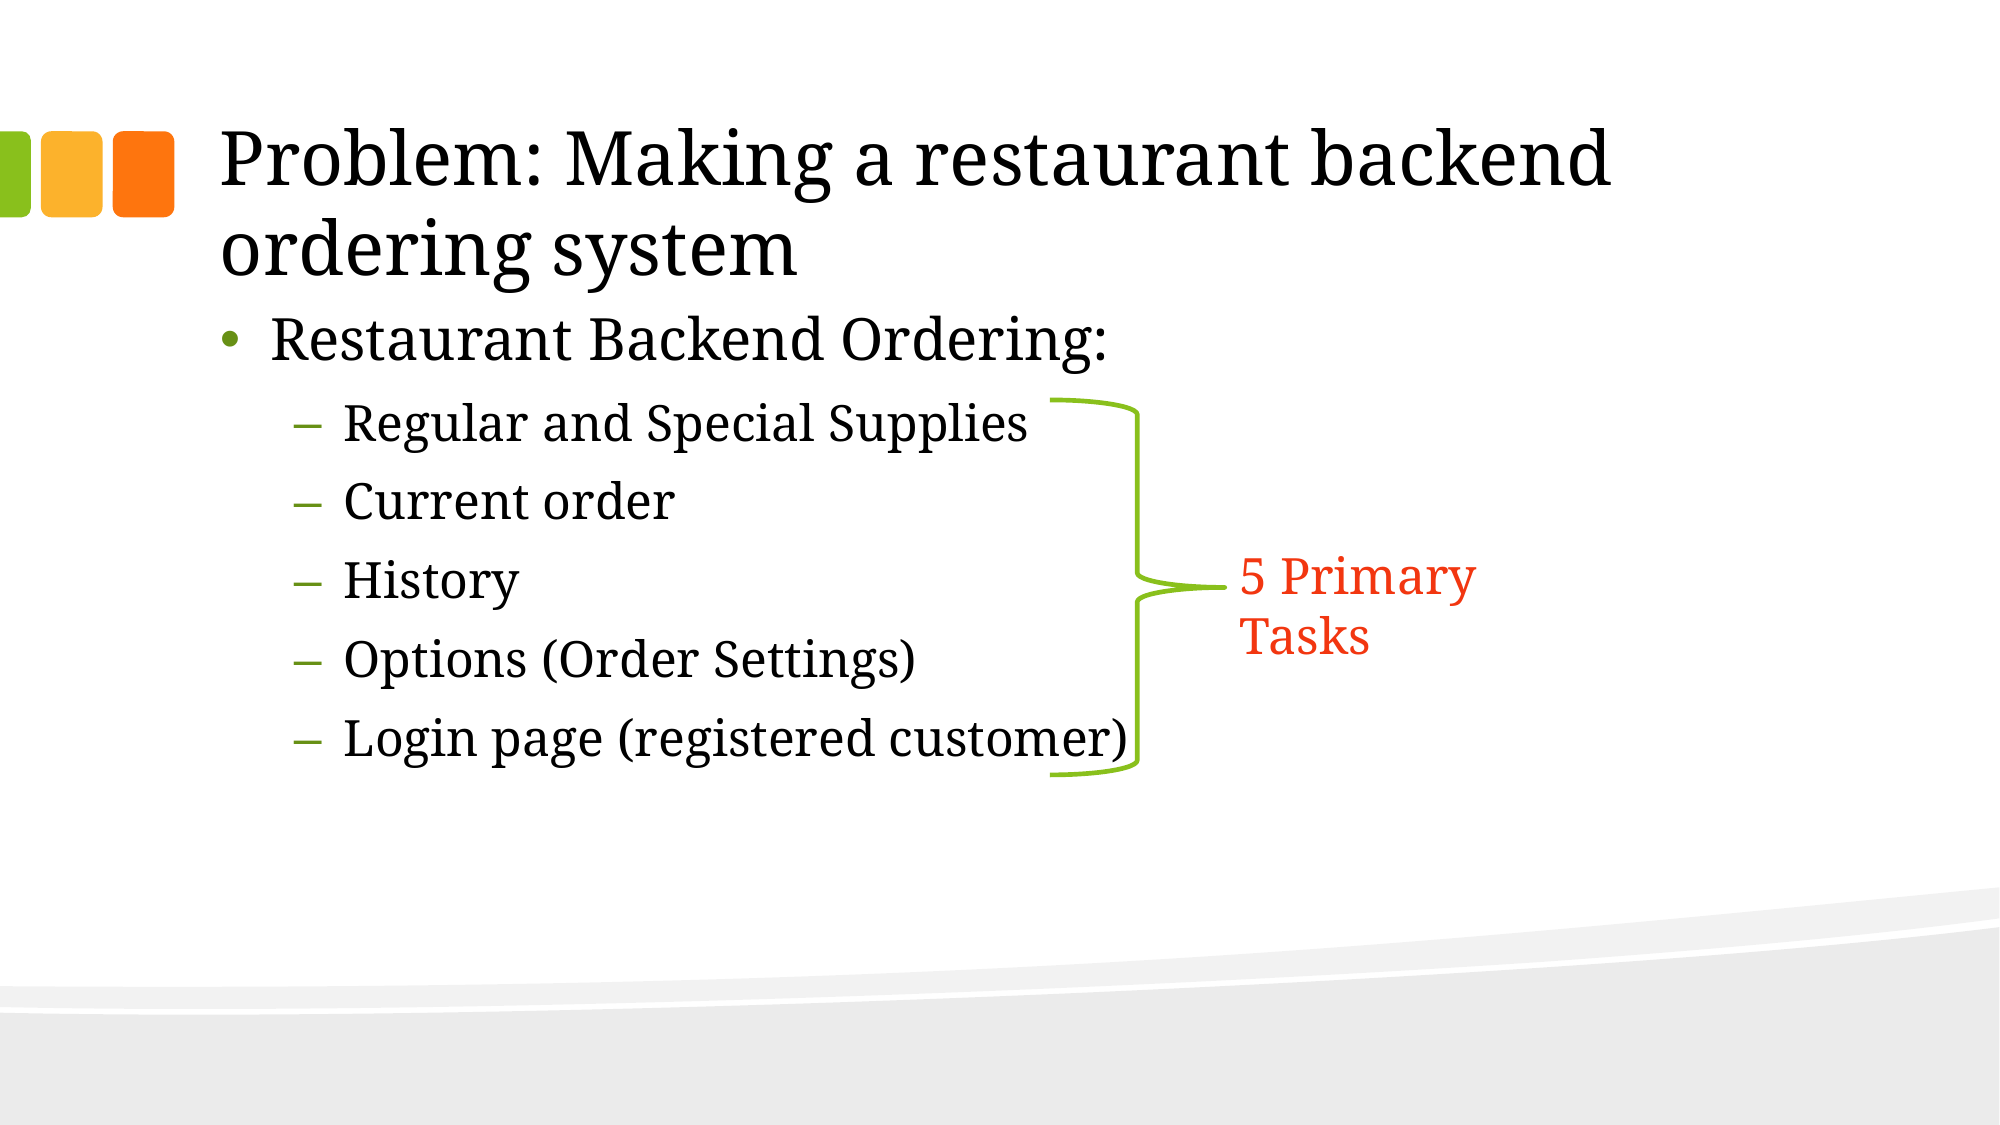

# Problem: Making a restaurant backend ordering system
Restaurant Backend Ordering:
Regular and Special Supplies
Current order
History
Options (Order Settings)
Login page (registered customer)

5 Primary Tasks